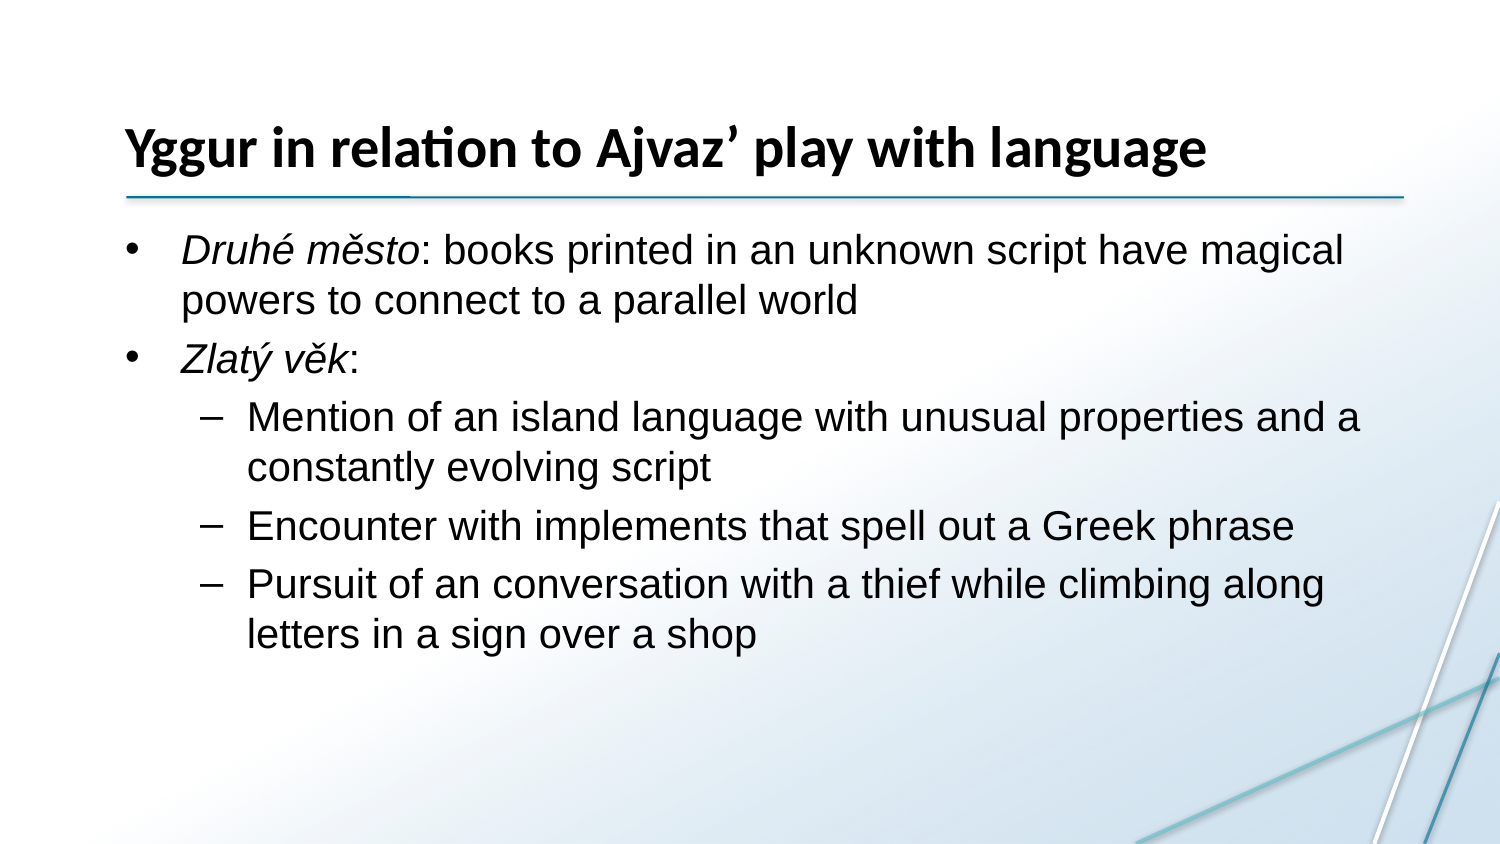

# Yggur in relation to Ajvaz’ play with language
Druhé město: books printed in an unknown script have magical powers to connect to a parallel world
Zlatý věk:
Mention of an island language with unusual properties and a constantly evolving script
Encounter with implements that spell out a Greek phrase
Pursuit of an conversation with a thief while climbing along letters in a sign over a shop